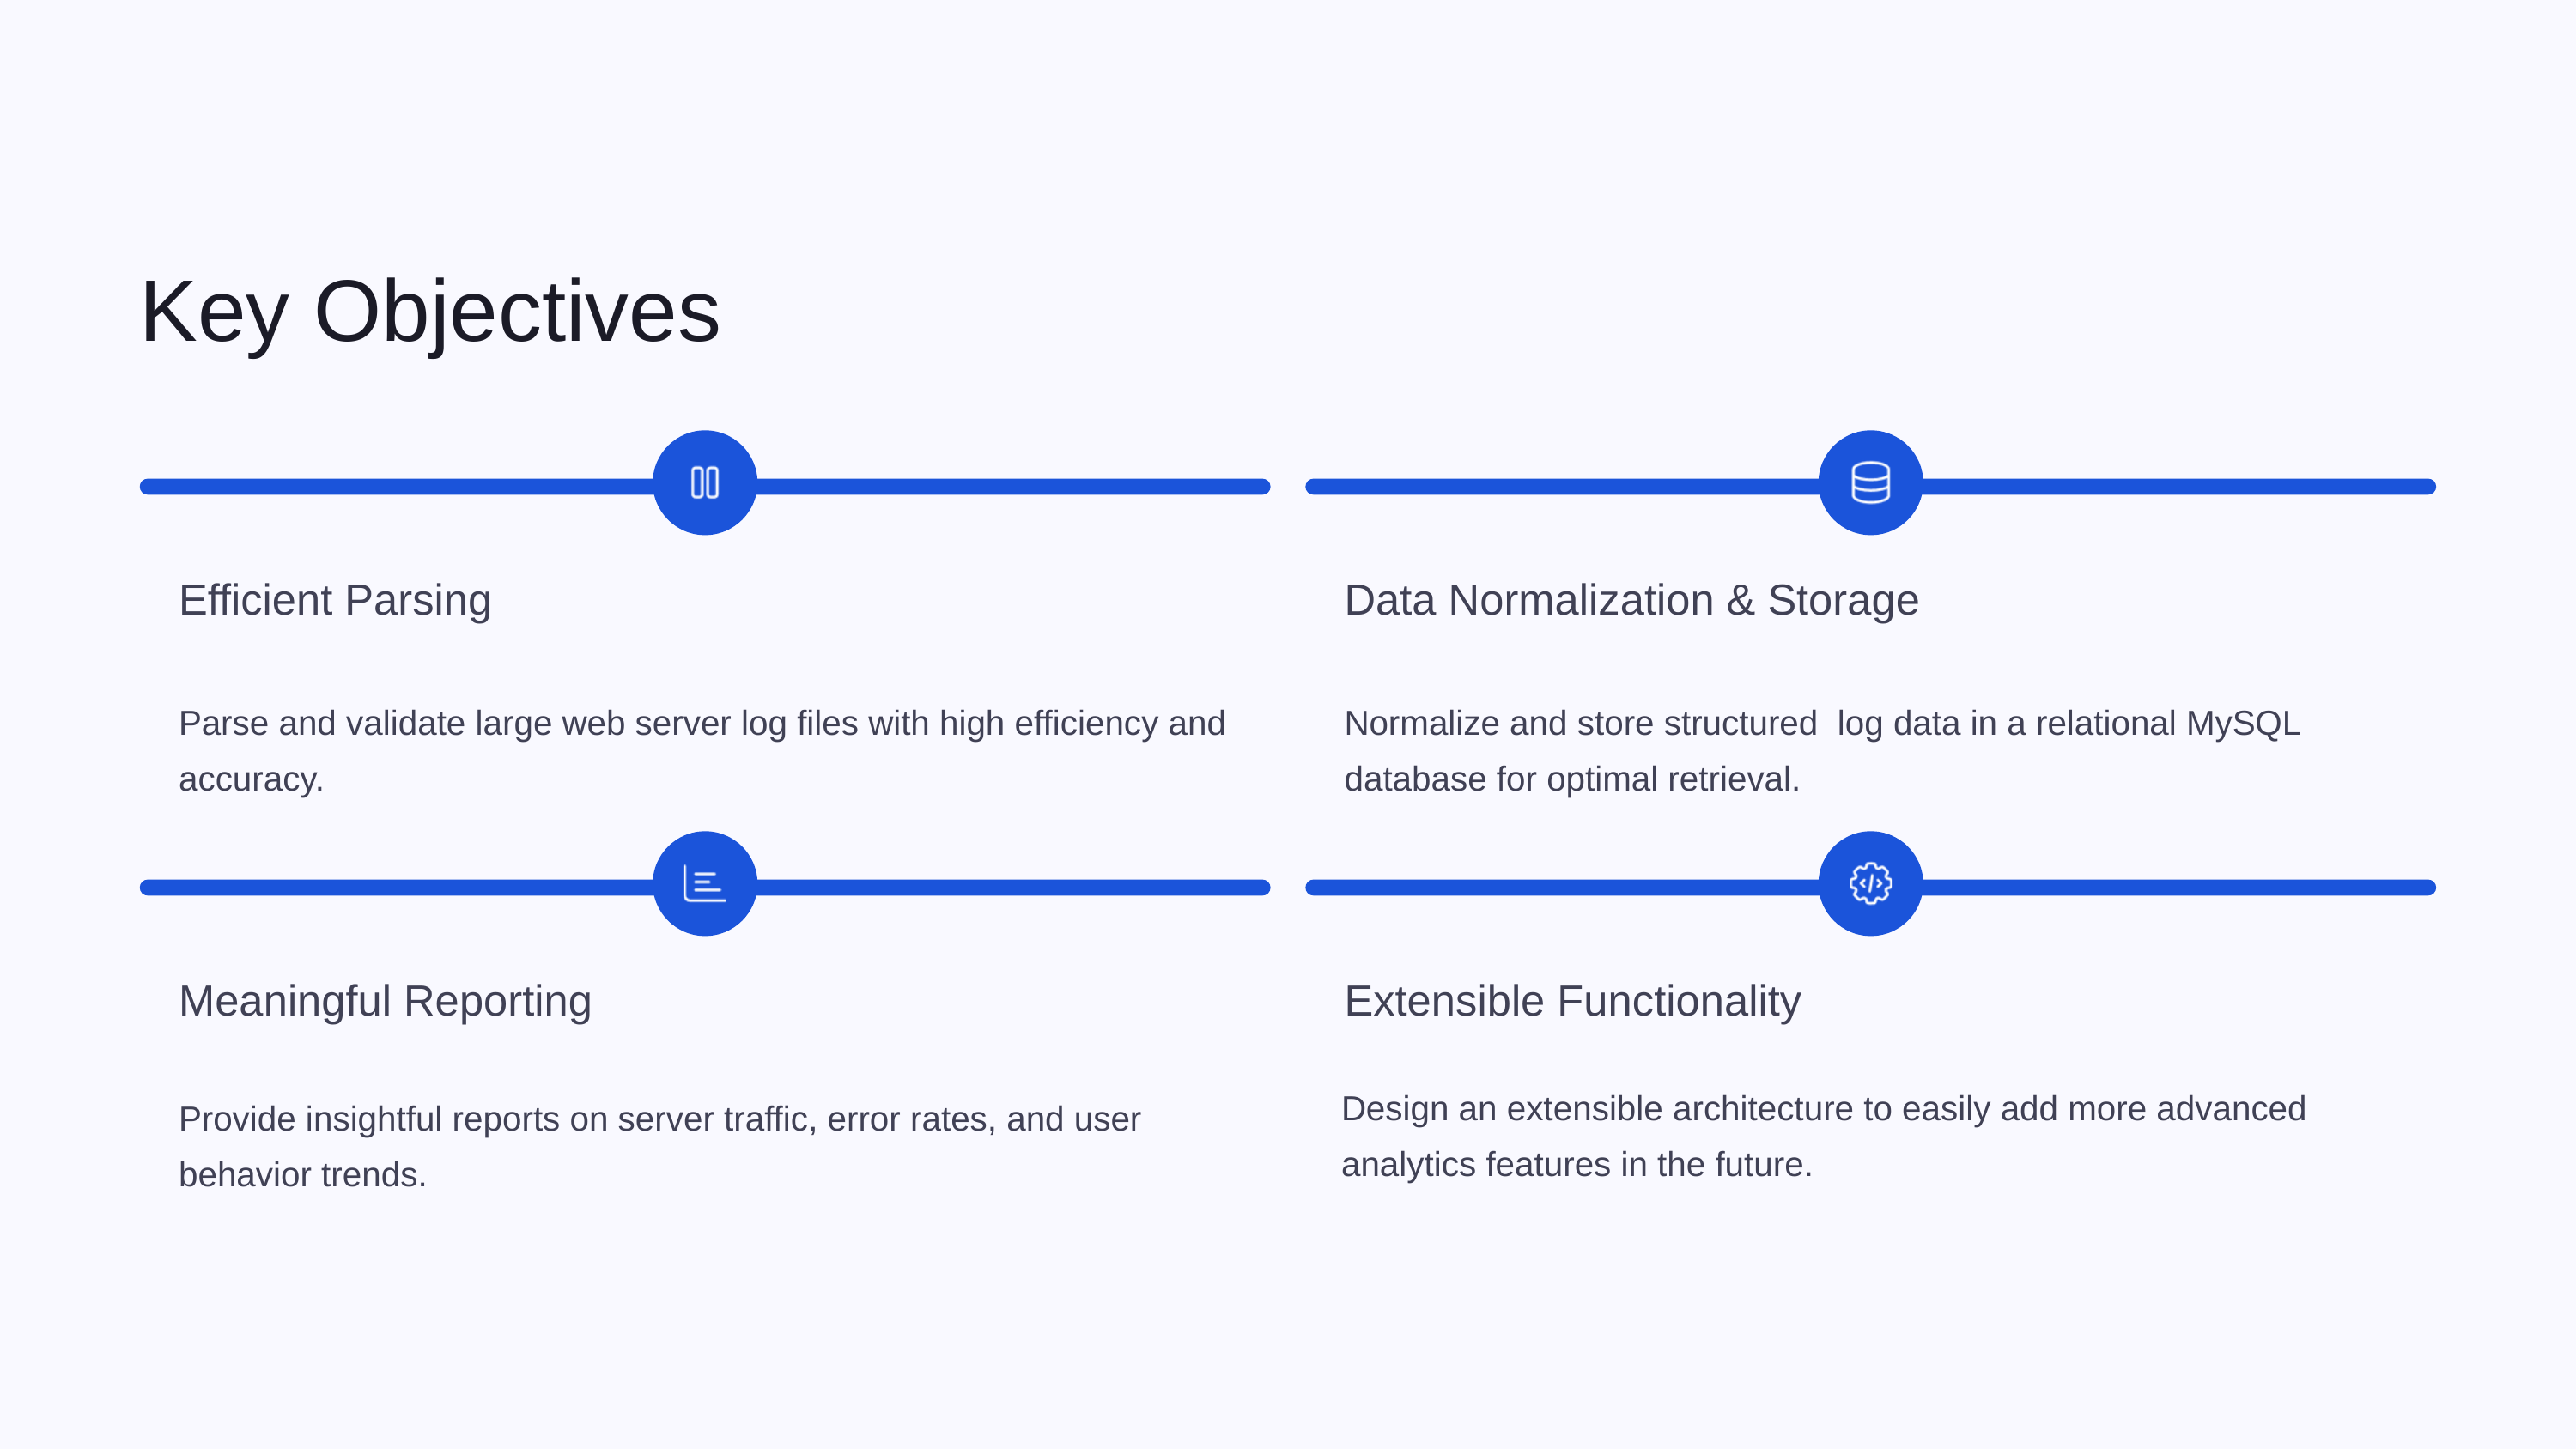

Key Objectives

Efficient Parsing
Data Normalization & Storage
Parse and validate large web server log files with high efficiency and accuracy.
Normalize and store structured  log data in a relational MySQL database for optimal retrieval.

Meaningful Reporting
Extensible Functionality
Design an extensible architecture to easily add more advanced analytics features in the future.
Provide insightful reports on server traffic, error rates, and user behavior trends.